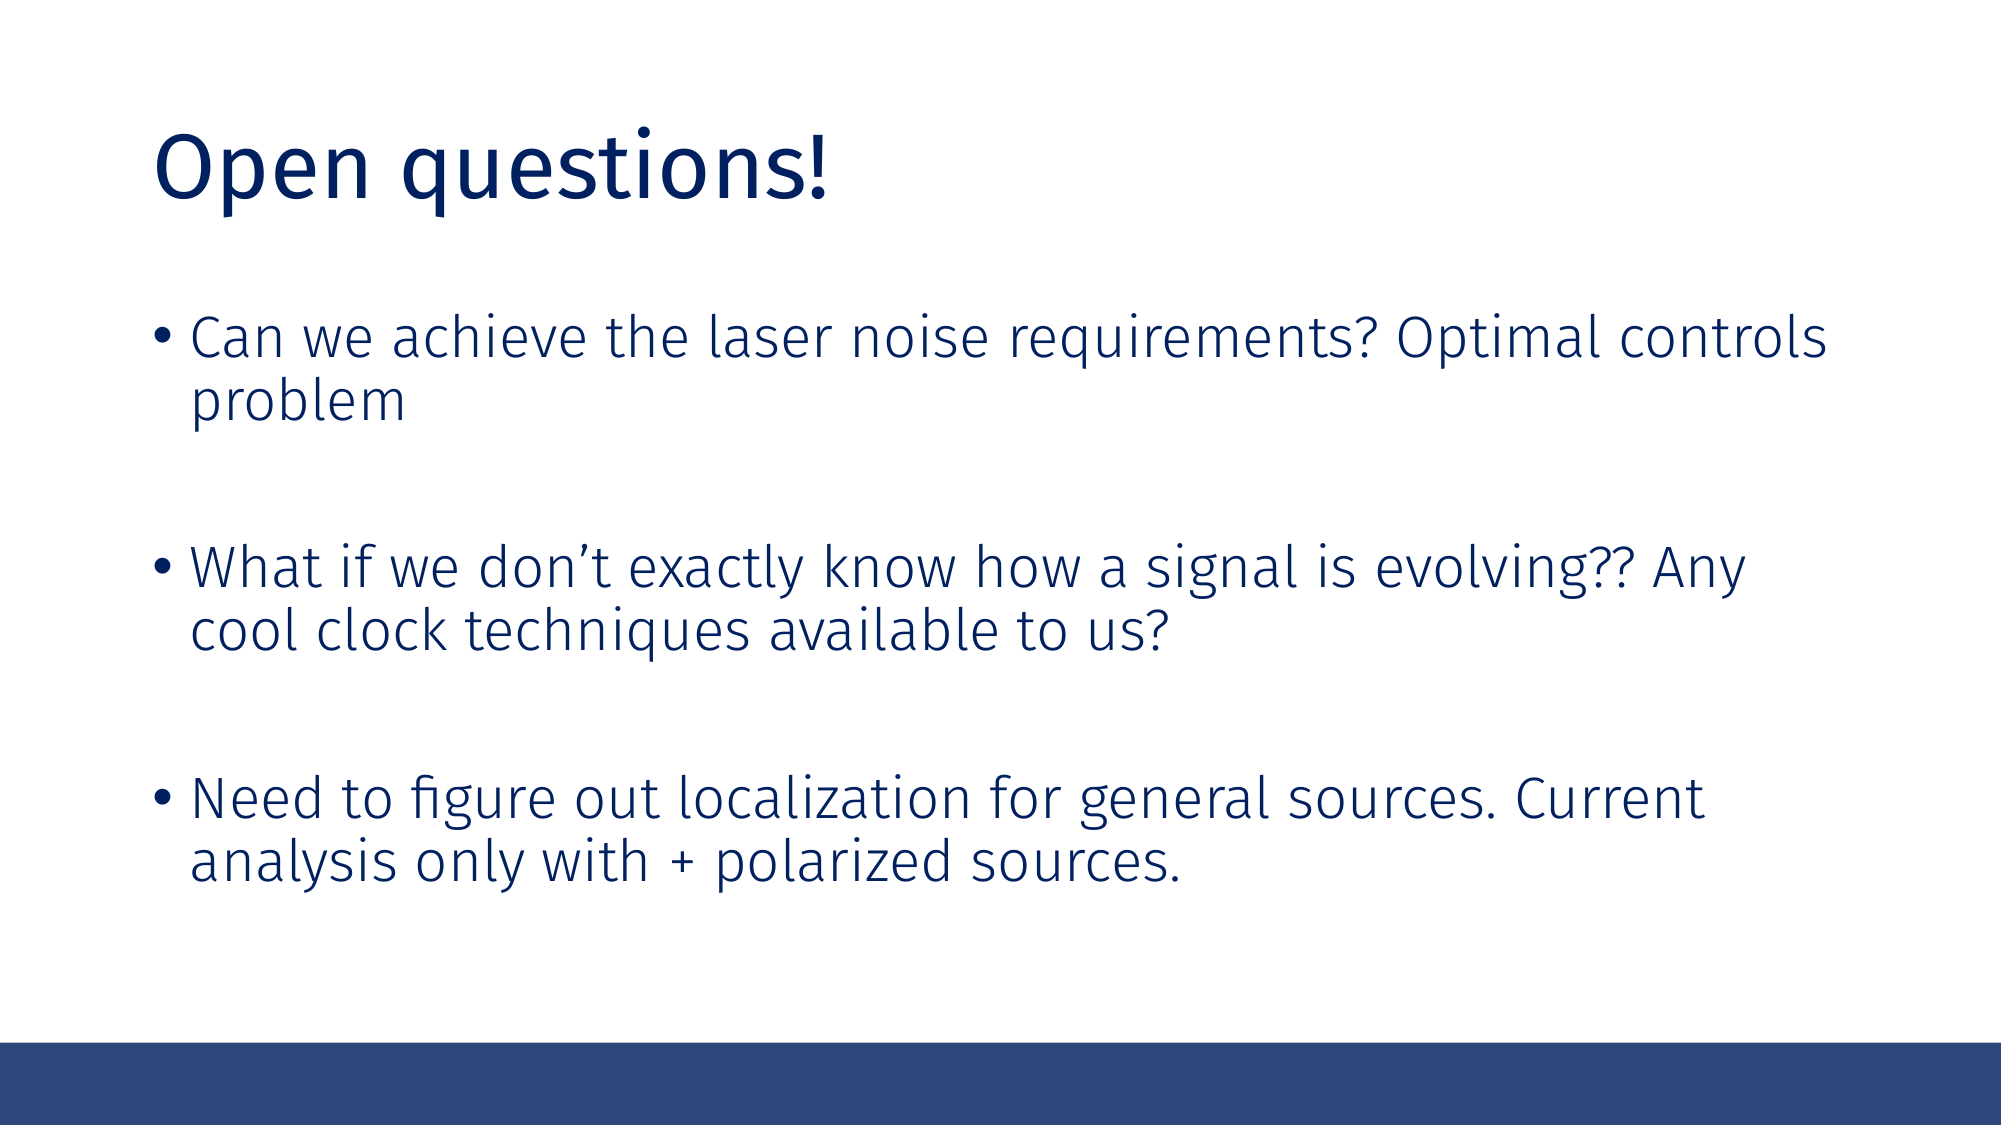

# Open questions!
Can we achieve the laser noise requirements? Optimal controls problem

What if we don’t exactly know how a signal is evolving?? Any cool clock techniques available to us?

Need to figure out localization for general sources. Current analysis only with + polarized sources.